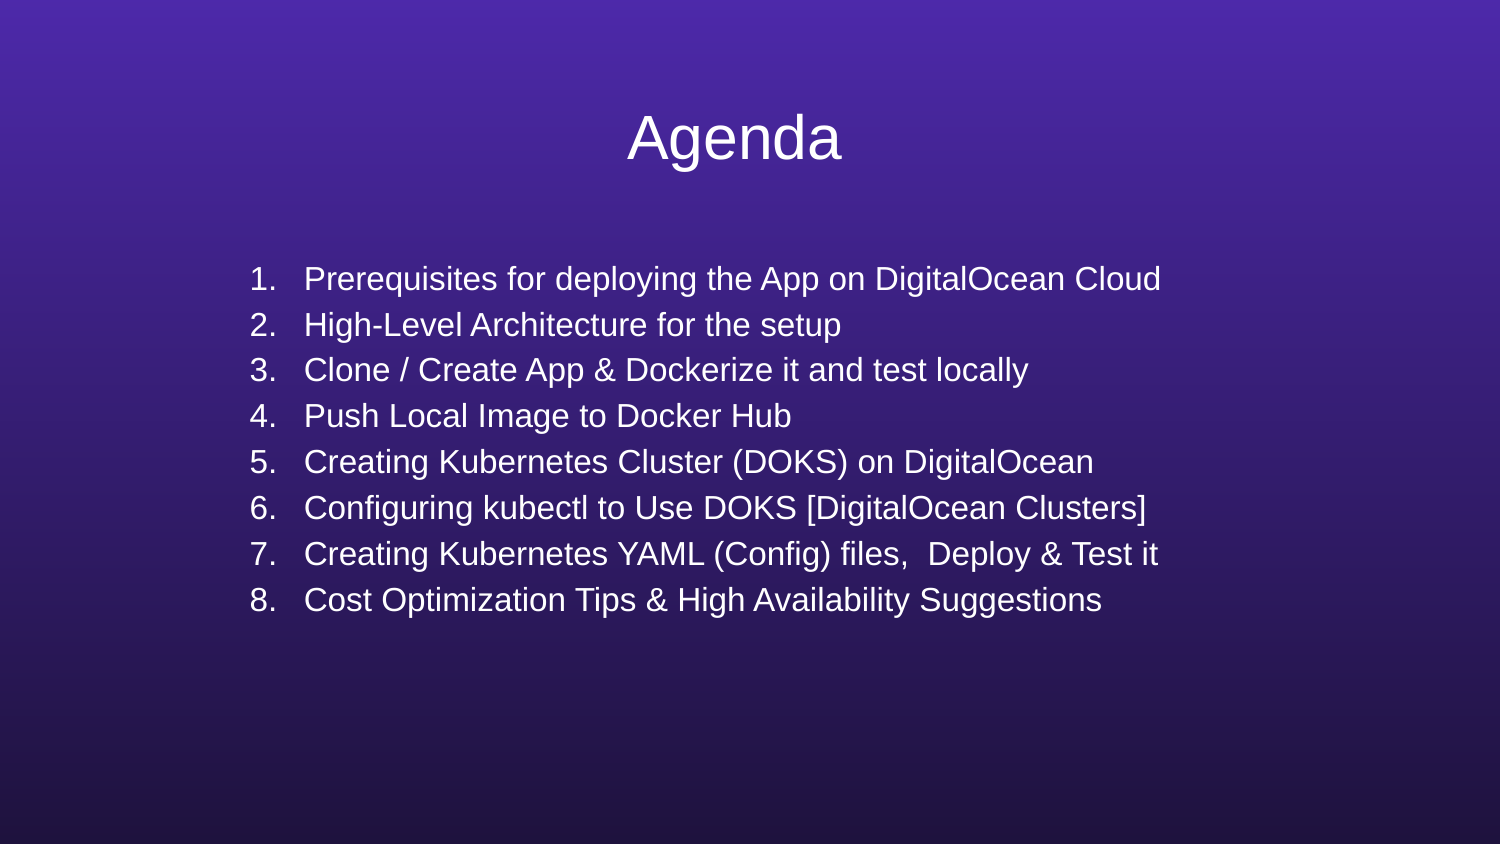

Agenda
Prerequisites for deploying the App on DigitalOcean Cloud
High-Level Architecture for the setup
Clone / Create App & Dockerize it and test locally
Push Local Image to Docker Hub
Creating Kubernetes Cluster (DOKS) on DigitalOcean
Configuring kubectl to Use DOKS [DigitalOcean Clusters]
Creating Kubernetes YAML (Config) files,  Deploy & Test it
Cost Optimization Tips & High Availability Suggestions